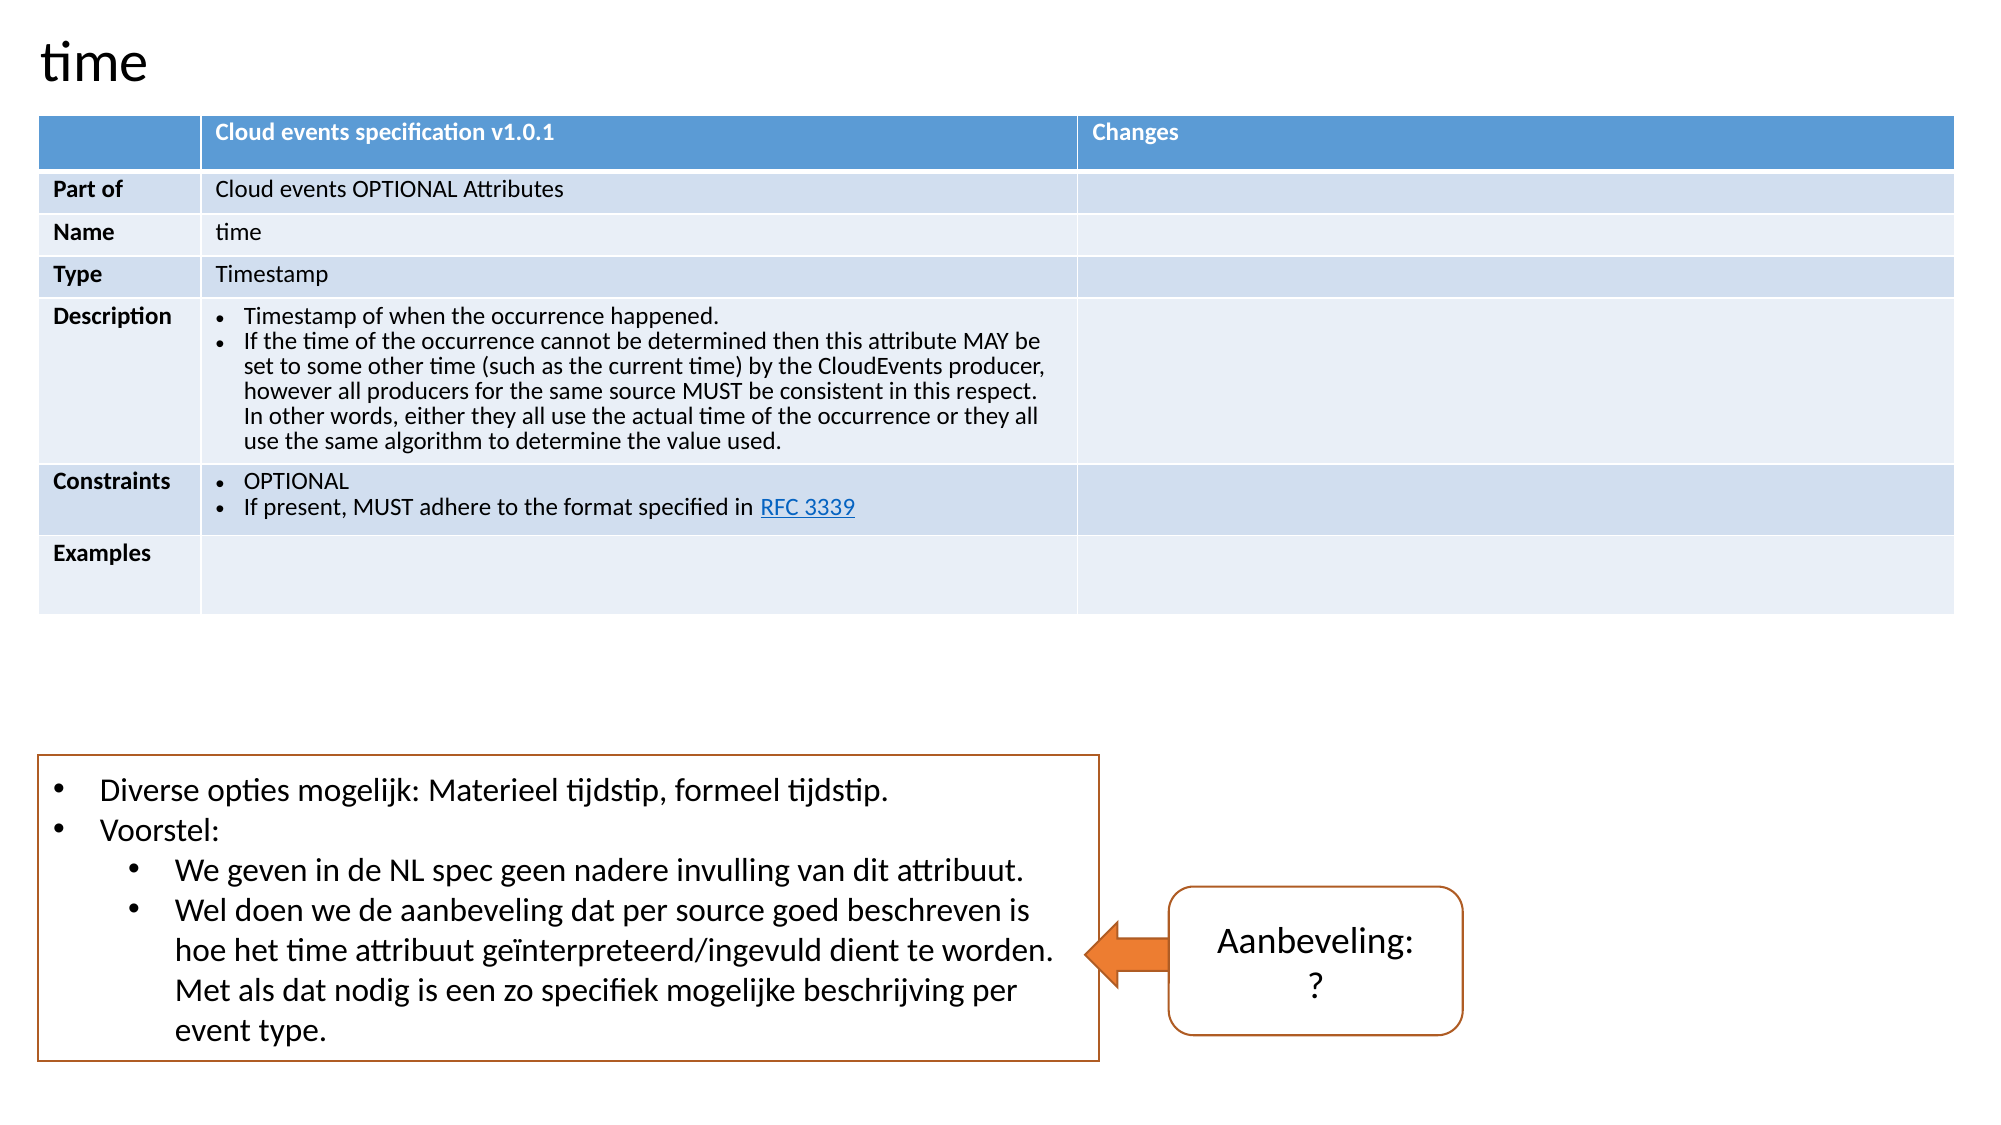

# time
|  | Cloud events specification v1.0.1 | Changes |
| --- | --- | --- |
| Part of | Cloud events OPTIONAL Attributes |  |
| Name | time |  |
| Type | Timestamp |  |
| Description | Timestamp of when the occurrence happened. If the time of the occurrence cannot be determined then this attribute MAY be set to some other time (such as the current time) by the CloudEvents producer, however all producers for the same source MUST be consistent in this respect. In other words, either they all use the actual time of the occurrence or they all use the same algorithm to determine the value used. |  |
| Constraints | OPTIONAL If present, MUST adhere to the format specified in RFC 3339 |  |
| Examples |  |  |
Diverse opties mogelijk: Materieel tijdstip, formeel tijdstip.
Voorstel:
We geven in de NL spec geen nadere invulling van dit attribuut.
Wel doen we de aanbeveling dat per source goed beschreven is hoe het time attribuut geïnterpreteerd/ingevuld dient te worden. Met als dat nodig is een zo specifiek mogelijke beschrijving per event type.
Aanbeveling:
?